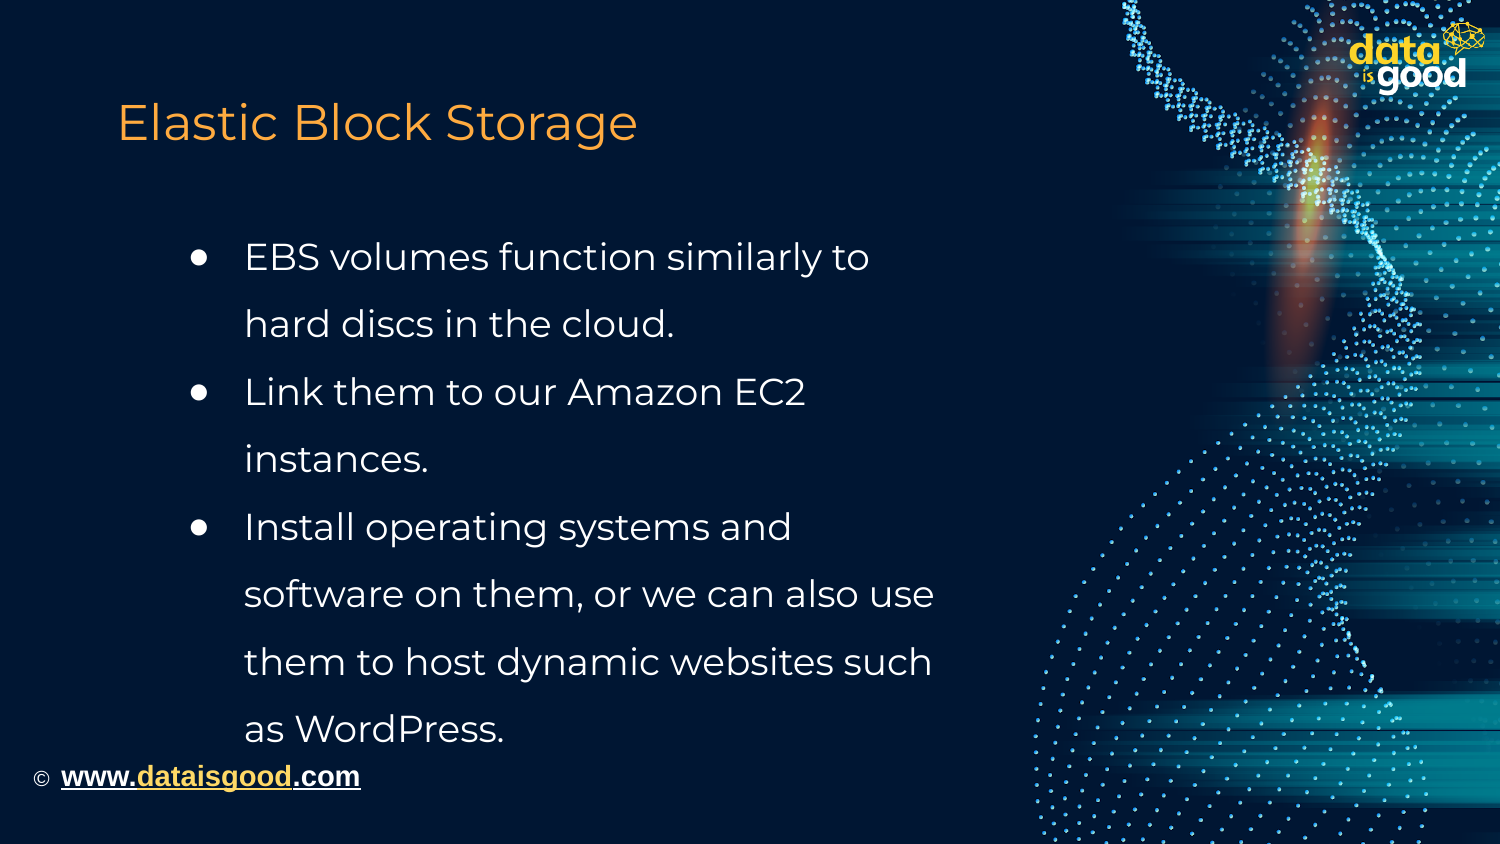

# Elastic Block Storage
EBS volumes function similarly to hard discs in the cloud.
Link them to our Amazon EC2 instances.
Install operating systems and software on them, or we can also use them to host dynamic websites such as WordPress.